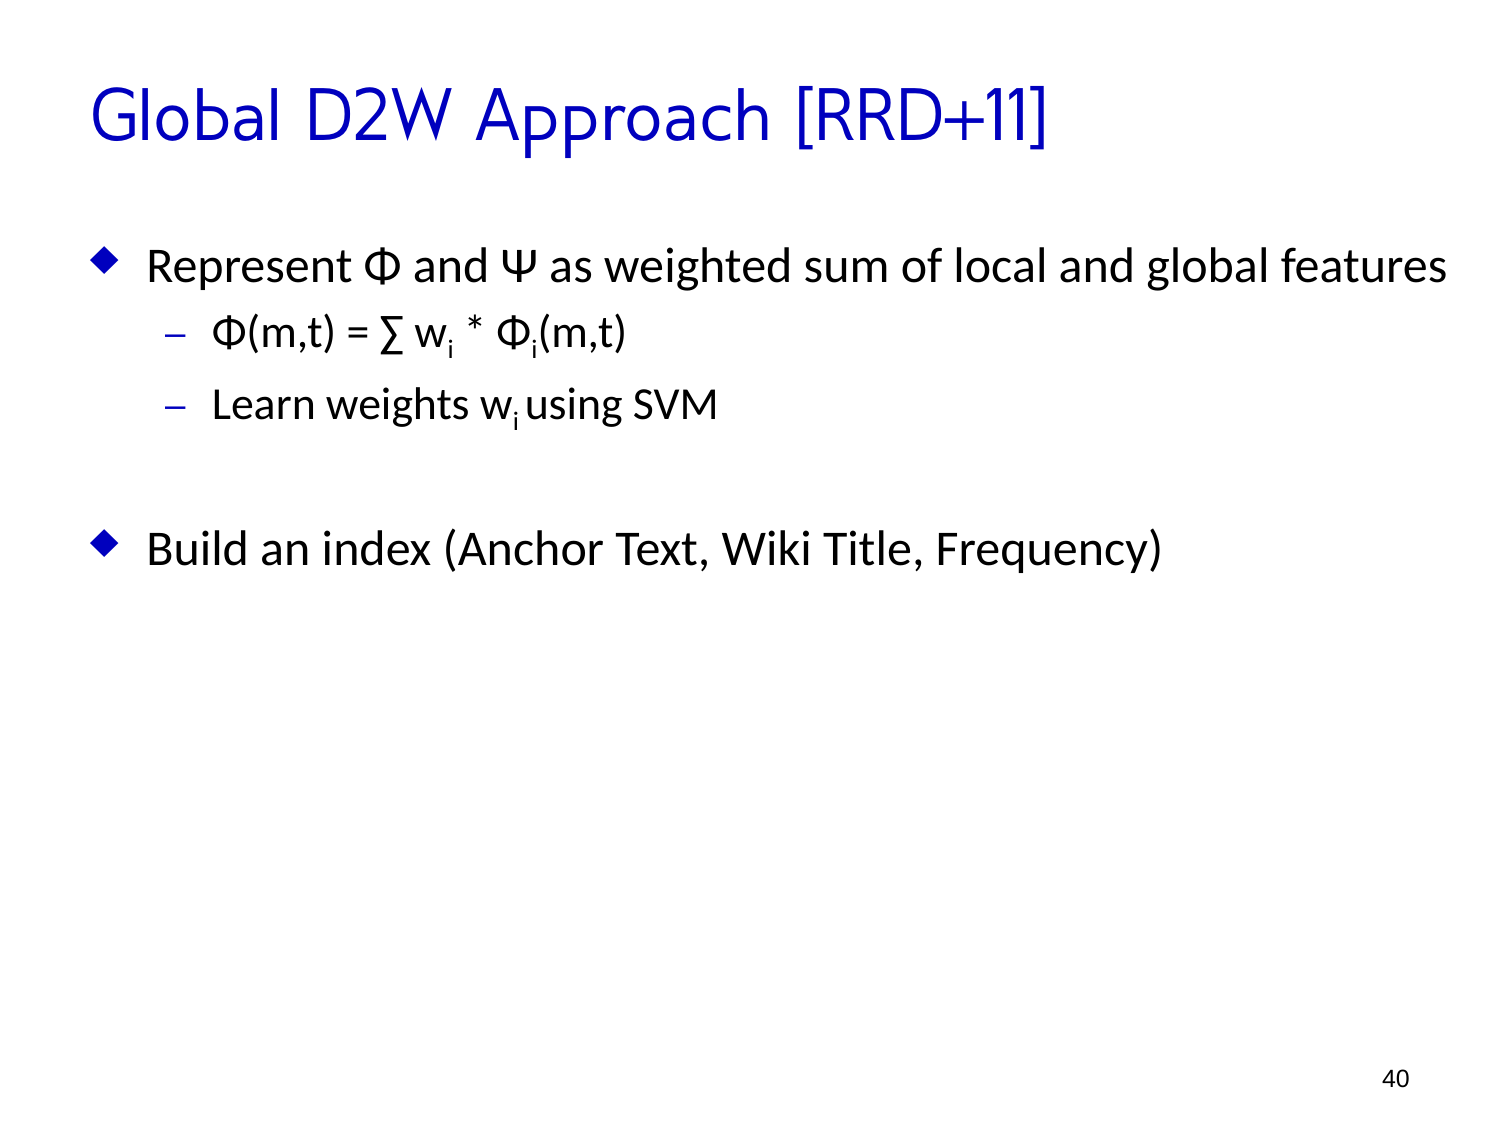

Global D2W Approach [RRD+11]
Represent Φ and Ψ as weighted sum of local and global features
Φ(m,t) = ∑ wi * Φi(m,t)
Learn weights wi using SVM

Build an index (Anchor Text, Wiki Title, Frequency)
40